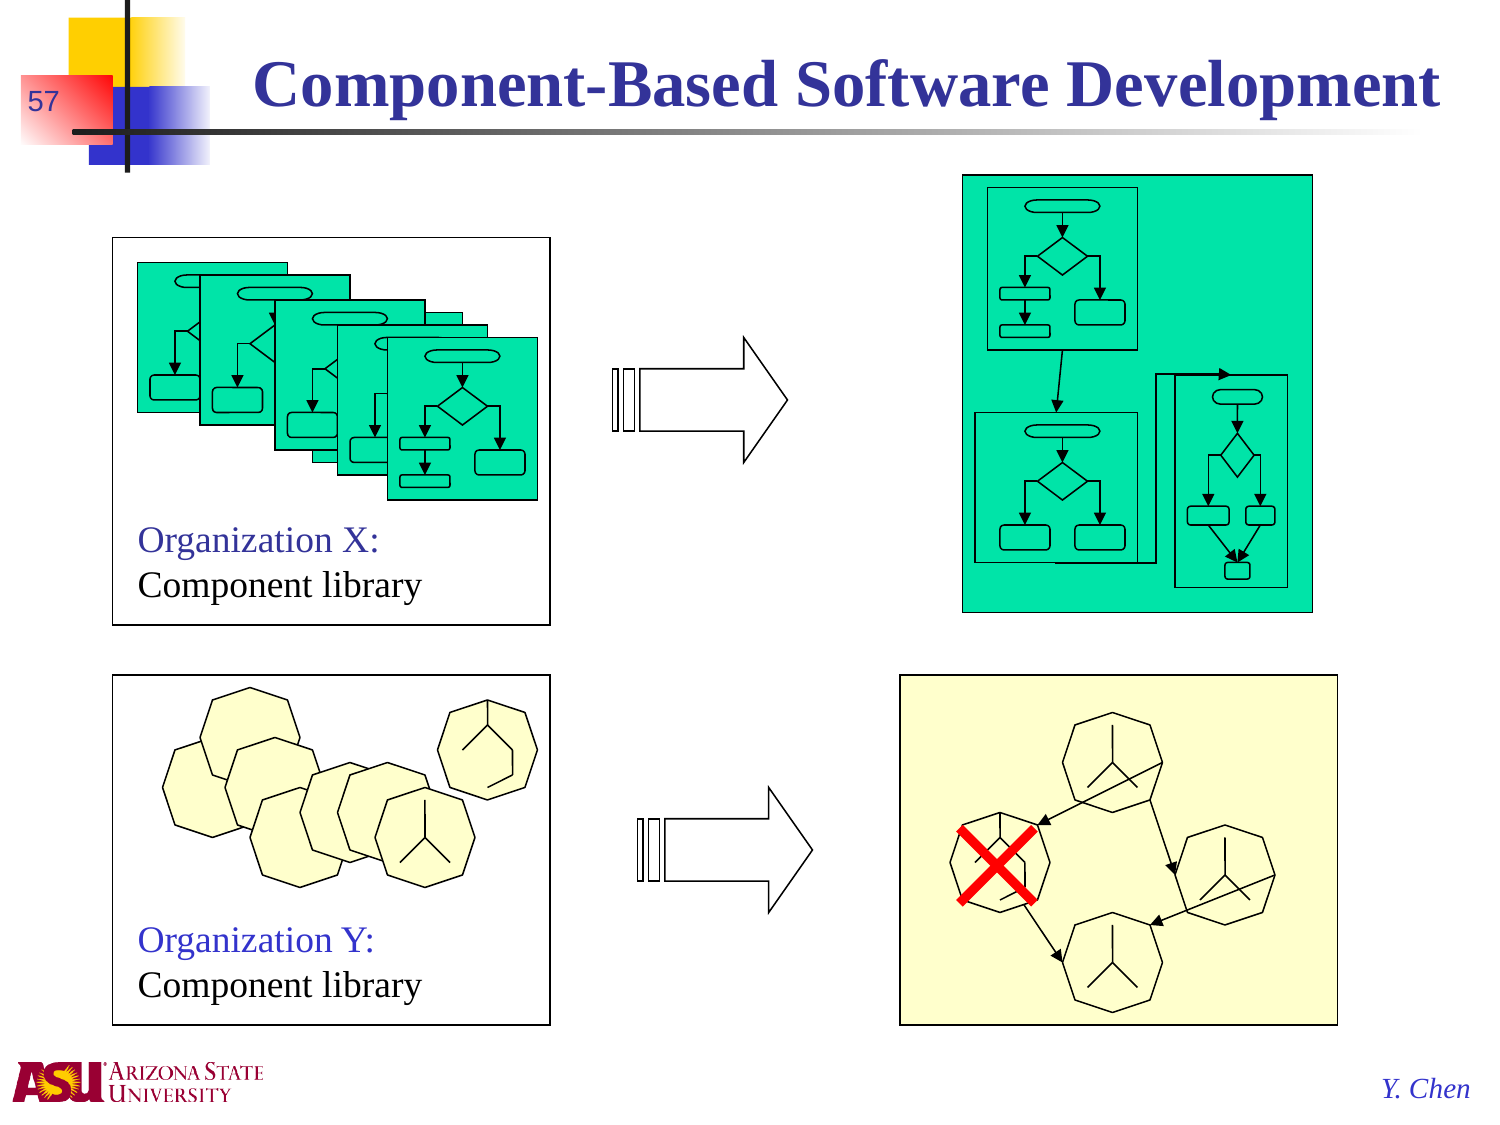

# Component-Based Software Development
57

Organization X:
Component library

Organization Y:
Component library